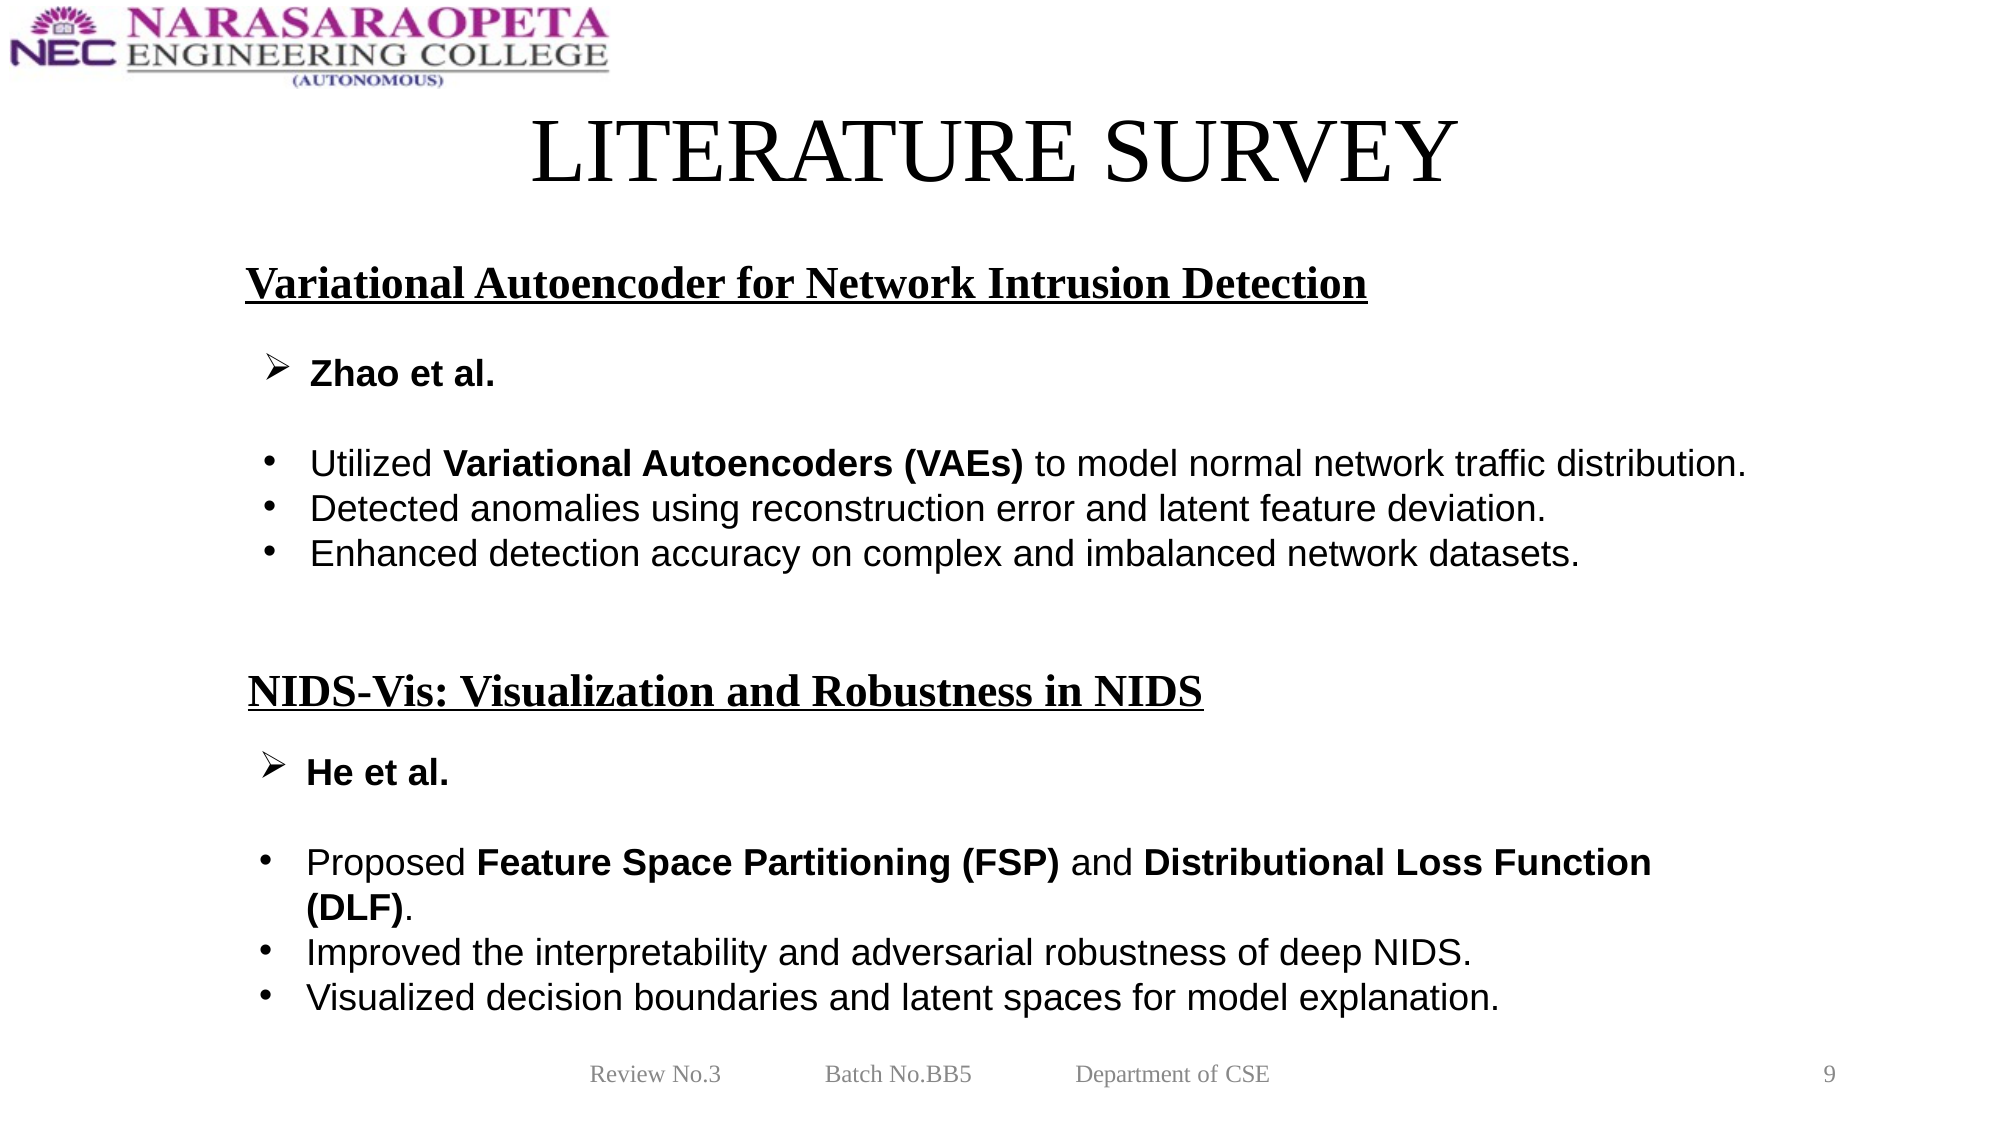

# LITERATURE SURVEY
Variational Autoencoder for Network Intrusion Detection
Zhao et al.

Utilized Variational Autoencoders (VAEs) to model normal network traffic distribution.
Detected anomalies using reconstruction error and latent feature deviation.
Enhanced detection accuracy on complex and imbalanced network datasets.

NIDS-Vis: Visualization and Robustness in NIDS
He et al.

Proposed Feature Space Partitioning (FSP) and Distributional Loss Function (DLF).
Improved the interpretability and adversarial robustness of deep NIDS.
Visualized decision boundaries and latent spaces for model explanation.

Review No.3
Batch No.BB5
Department of CSE
9